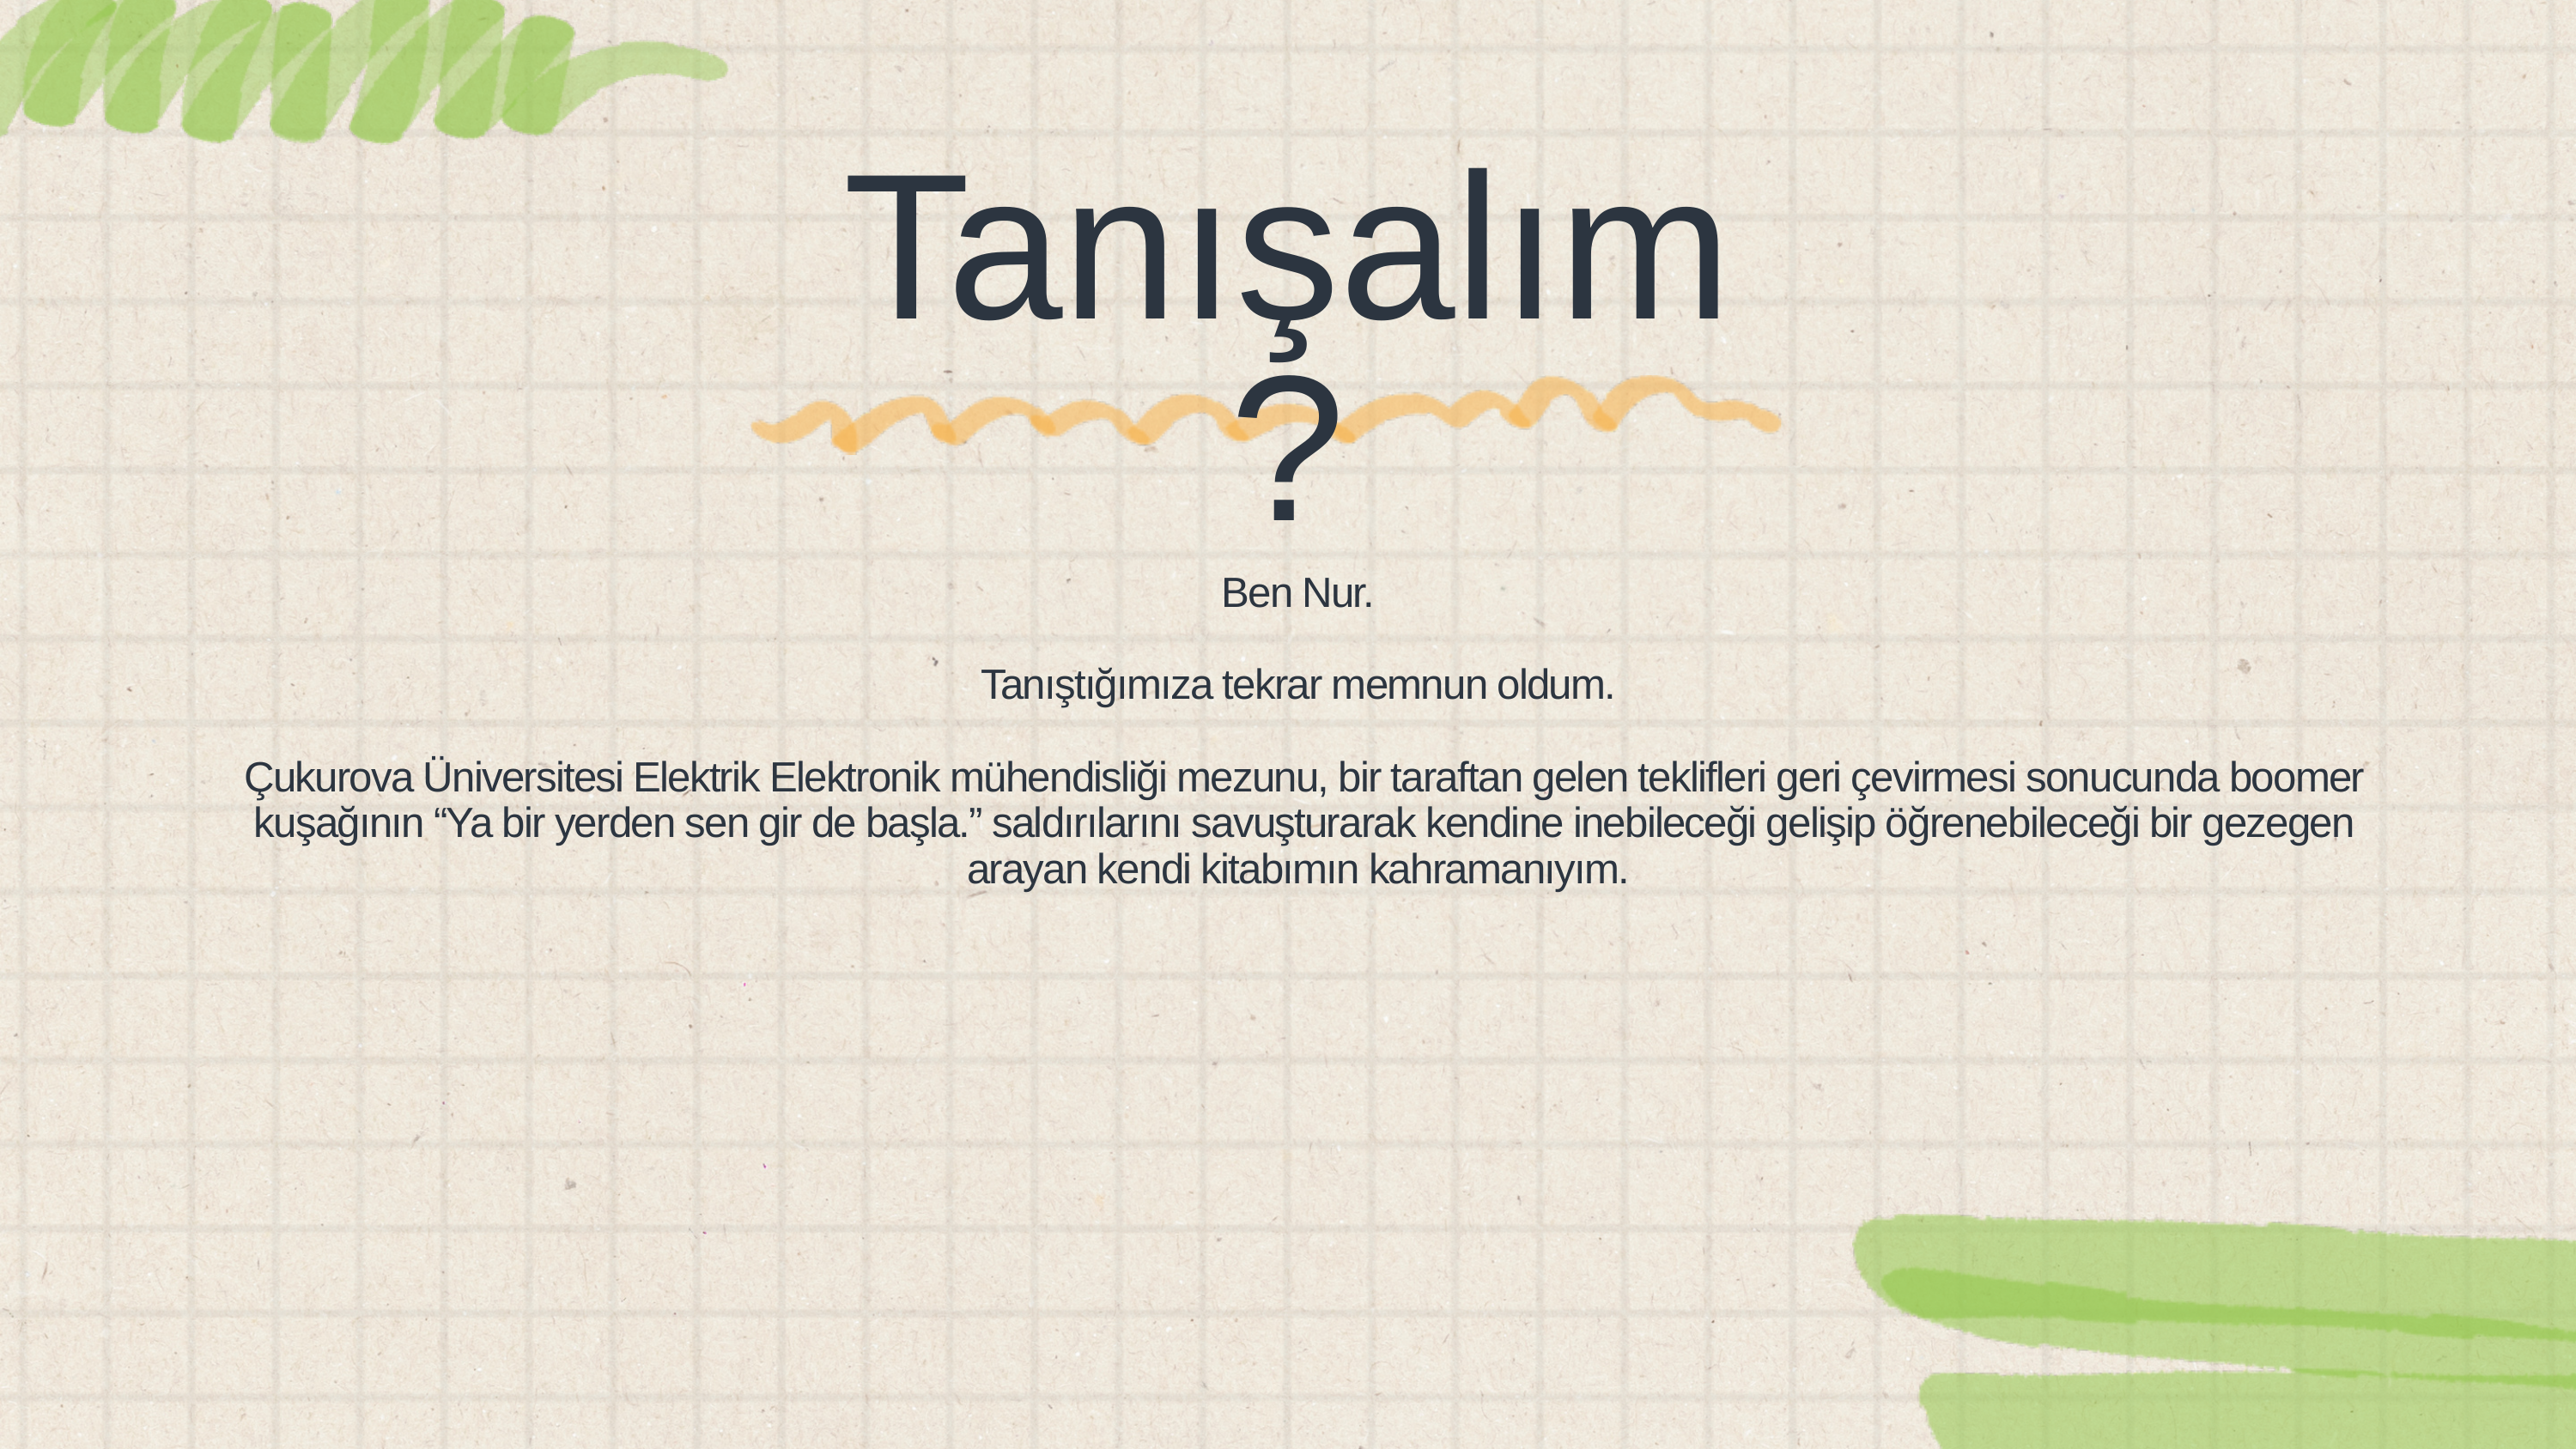

Tanışalım?

Ben Nur.

Tanıştığımıza tekrar memnun oldum.

Çukurova Üniversitesi Elektrik Elektronik mühendisliği mezunu, bir taraftan gelen teklifleri geri çevirmesi sonucunda boomer kuşağının “Ya bir yerden sen gir de başla.” saldırılarını savuşturarak kendine inebileceği gelişip öğrenebileceği bir gezegen arayan kendi kitabımın kahramanıyım.